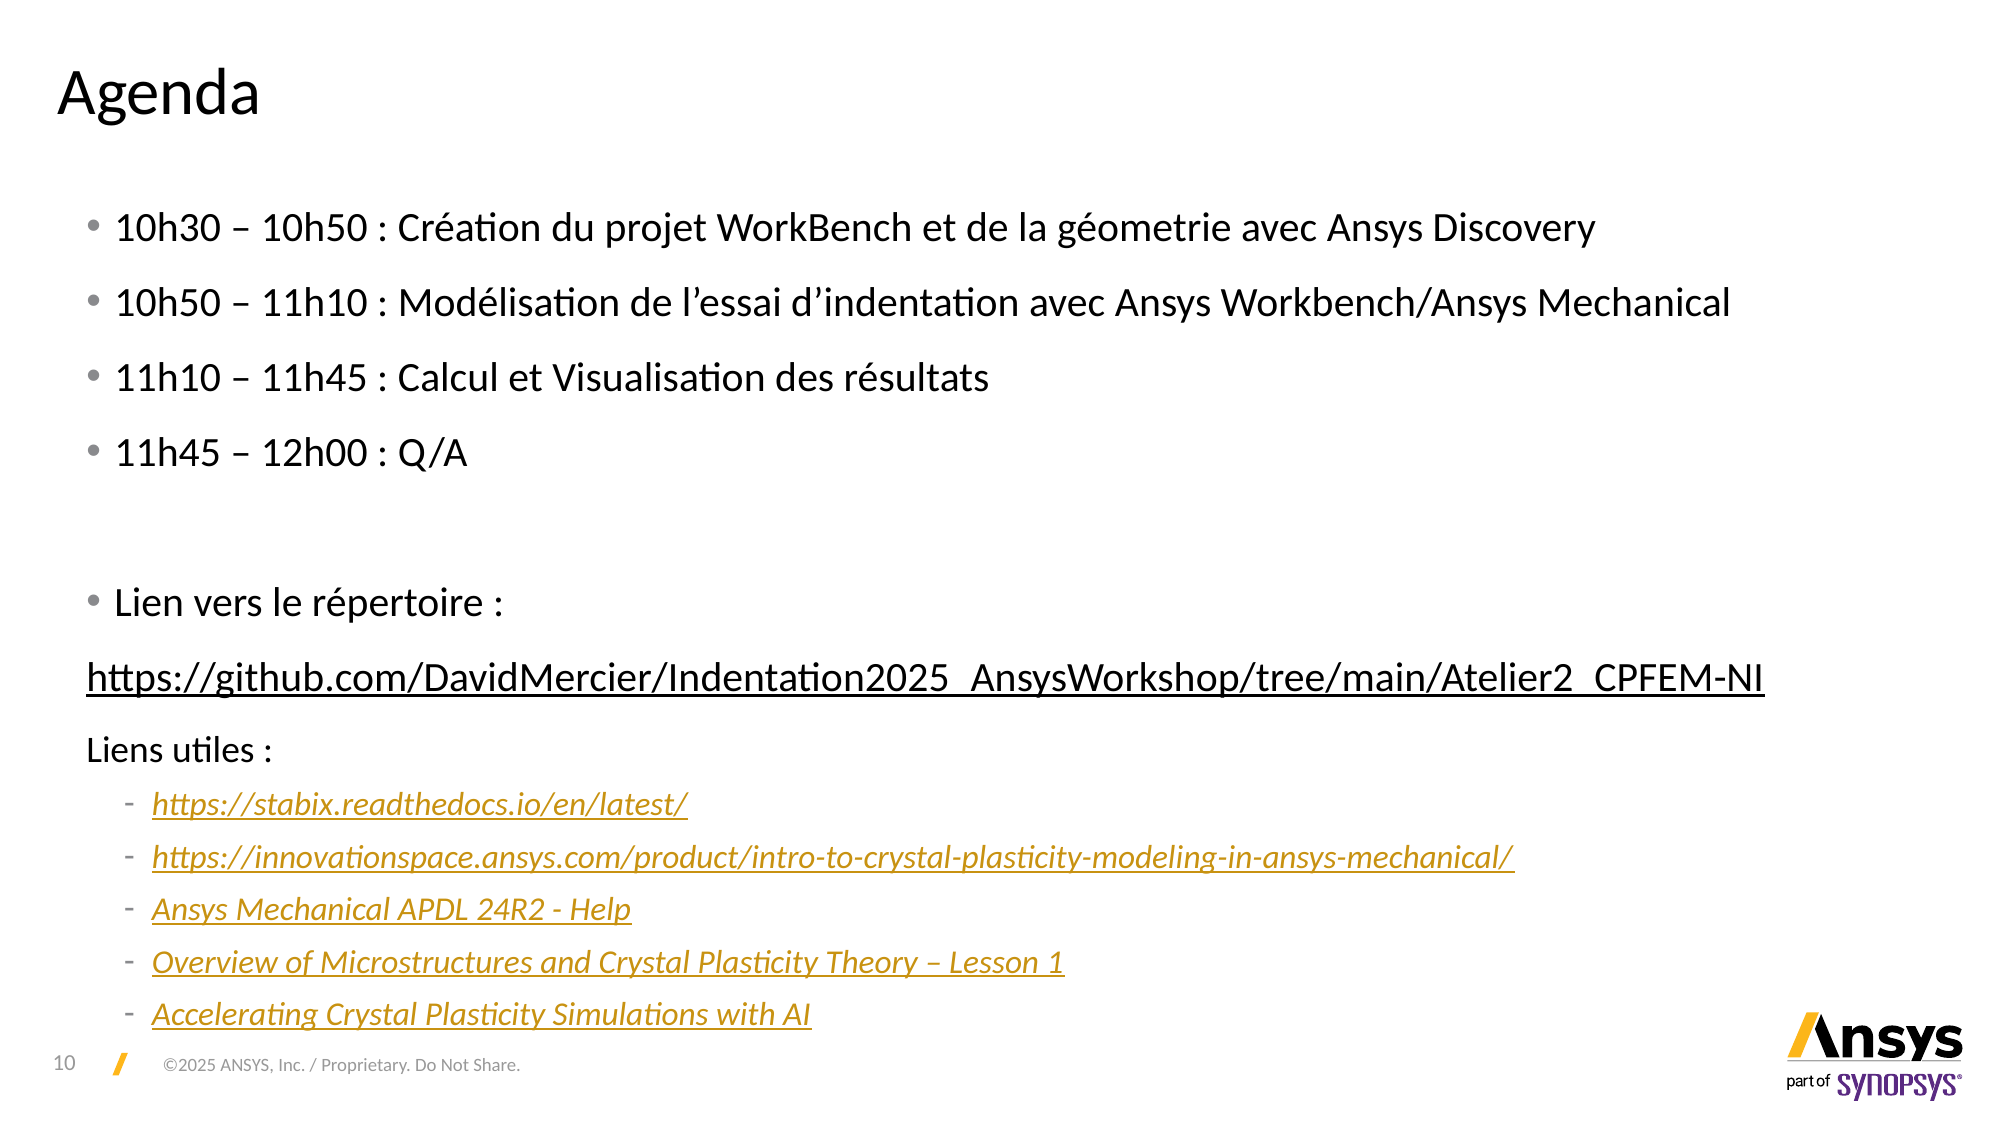

# Agenda
10h30 – 10h50 : Création du projet WorkBench et de la géometrie avec Ansys Discovery
10h50 – 11h10 : Modélisation de l’essai d’indentation avec Ansys Workbench/Ansys Mechanical
11h10 – 11h45 : Calcul et Visualisation des résultats
11h45 – 12h00 : Q/A

Lien vers le répertoire :
https://github.com/DavidMercier/Indentation2025_AnsysWorkshop/tree/main/Atelier2_CPFEM-NI
Liens utiles :
https://stabix.readthedocs.io/en/latest/
https://innovationspace.ansys.com/product/intro-to-crystal-plasticity-modeling-in-ansys-mechanical/
Ansys Mechanical APDL 24R2 - Help
Overview of Microstructures and Crystal Plasticity Theory – Lesson 1
Accelerating Crystal Plasticity Simulations with AI